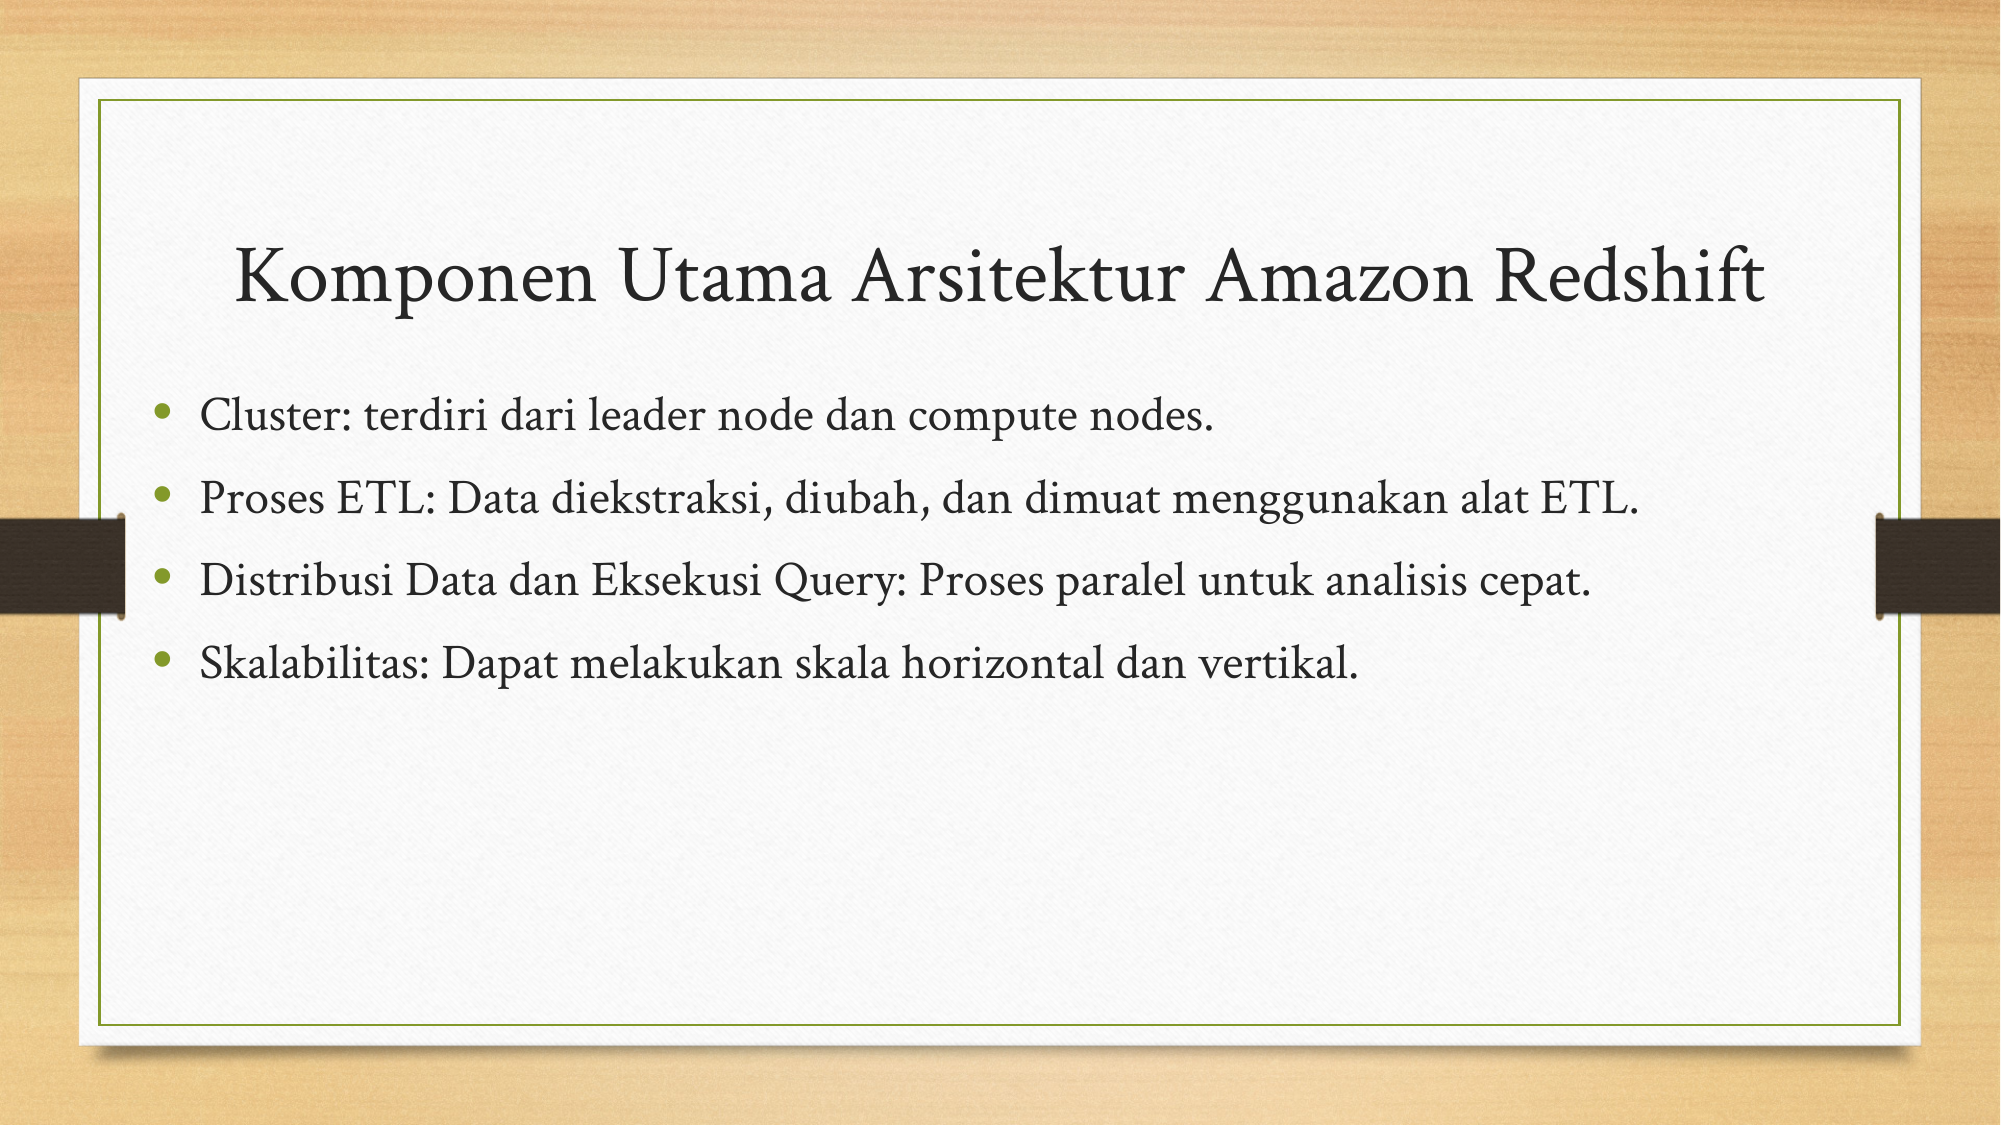

# Komponen Utama Arsitektur Amazon Redshift
Cluster: terdiri dari leader node dan compute nodes.
Proses ETL: Data diekstraksi, diubah, dan dimuat menggunakan alat ETL.
Distribusi Data dan Eksekusi Query: Proses paralel untuk analisis cepat.
Skalabilitas: Dapat melakukan skala horizontal dan vertikal.